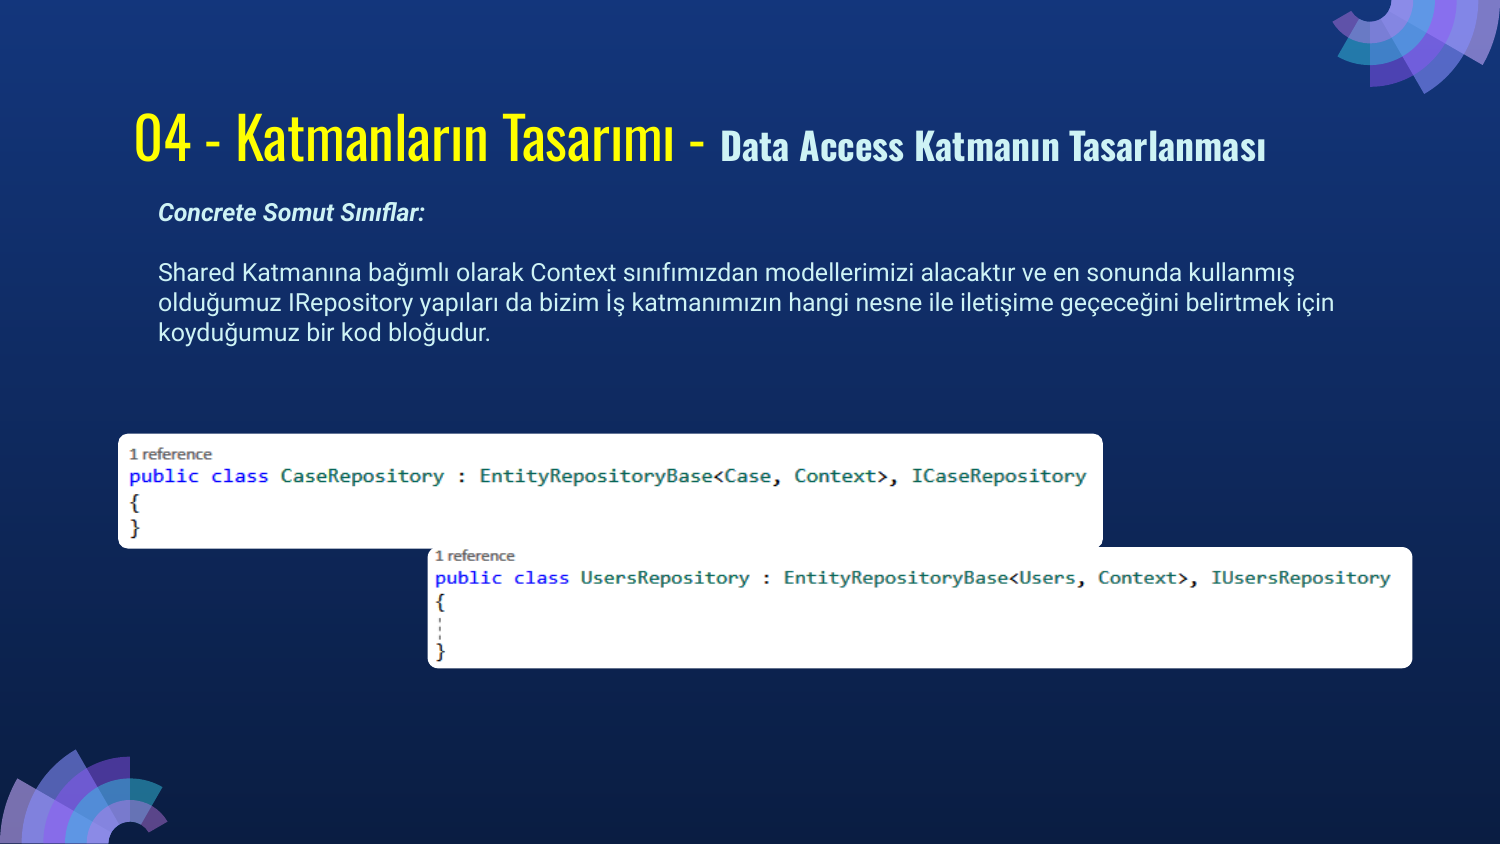

04 - Katmanların Tasarımı - Data Access Katmanın Tasarlanması
# Concrete Somut Sınıflar:

Shared Katmanına bağımlı olarak Context sınıfımızdan modellerimizi alacaktır ve en sonunda kullanmış olduğumuz IRepository yapıları da bizim İş katmanımızın hangi nesne ile iletişime geçeceğini belirtmek için koyduğumuz bir kod bloğudur.